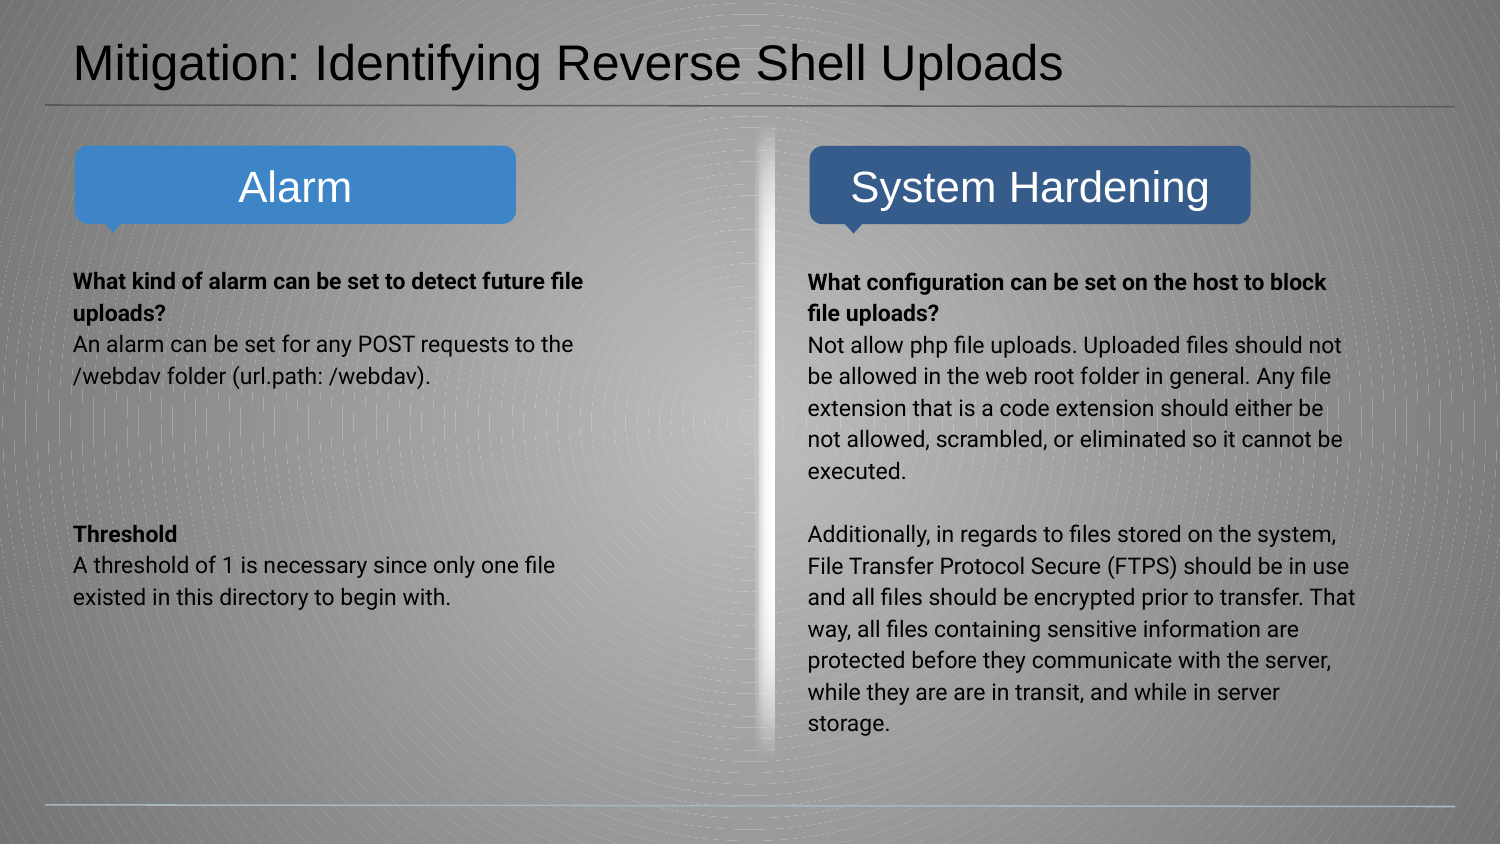

# Mitigation: Identifying Reverse Shell Uploads
What kind of alarm can be set to detect future file uploads?
An alarm can be set for any POST requests to the /webdav folder (url.path: /webdav).

Threshold
A threshold of 1 is necessary since only one file existed in this directory to begin with.

What configuration can be set on the host to block file uploads?
Not allow php file uploads. Uploaded files should not be allowed in the web root folder in general. Any file extension that is a code extension should either be not allowed, scrambled, or eliminated so it cannot be executed.

Additionally, in regards to files stored on the system,  File Transfer Protocol Secure (FTPS) should be in use and all files should be encrypted prior to transfer. That way, all files containing sensitive information are protected before they communicate with the server, while they are are in transit, and while in server storage.